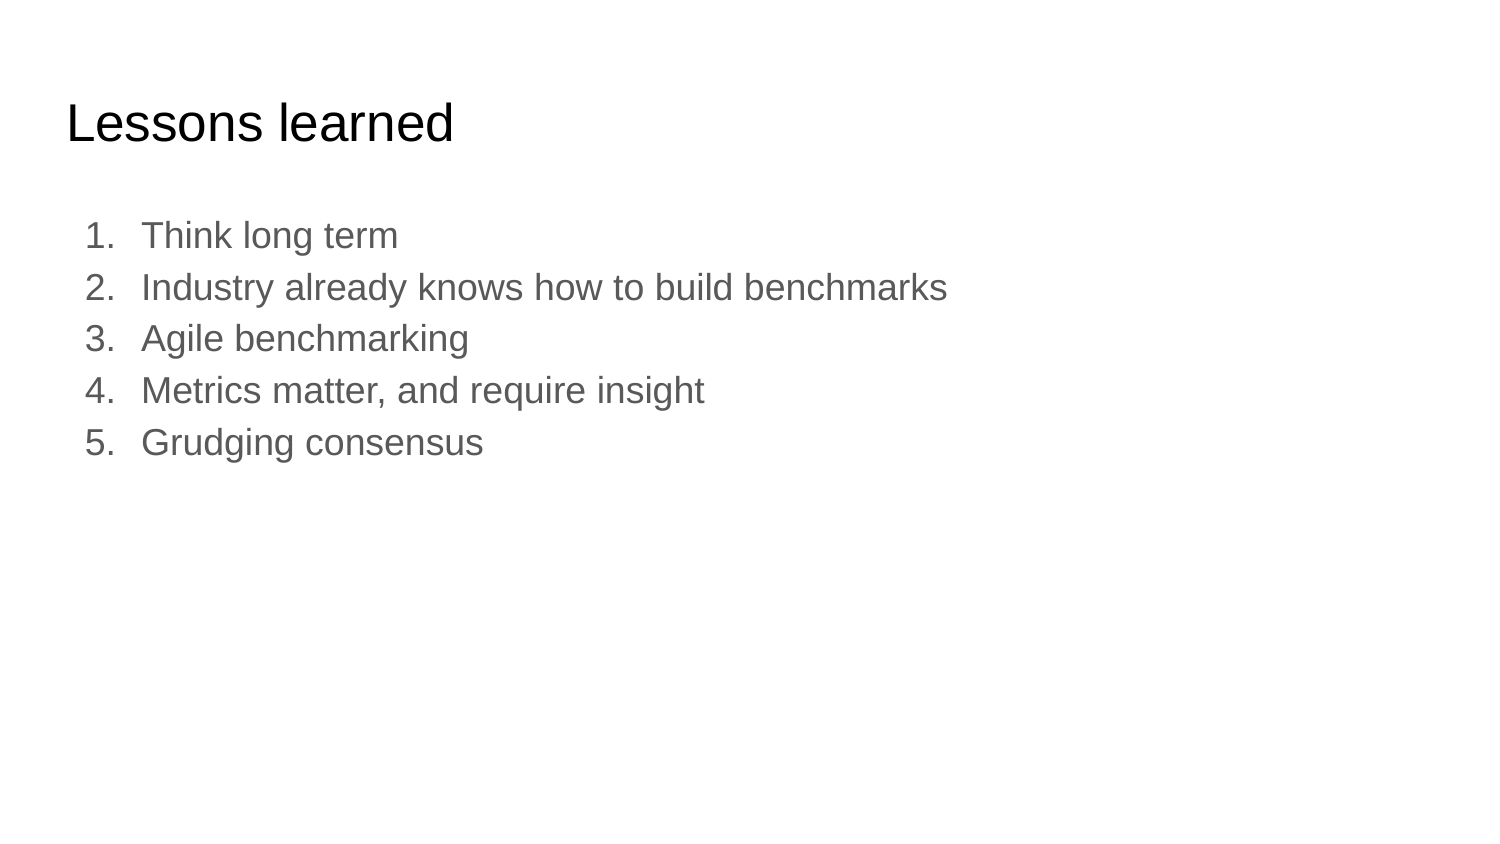

# Lessons learned
Think long term
Industry already knows how to build benchmarks
Agile benchmarking
Metrics matter, and require insight
Grudging consensus